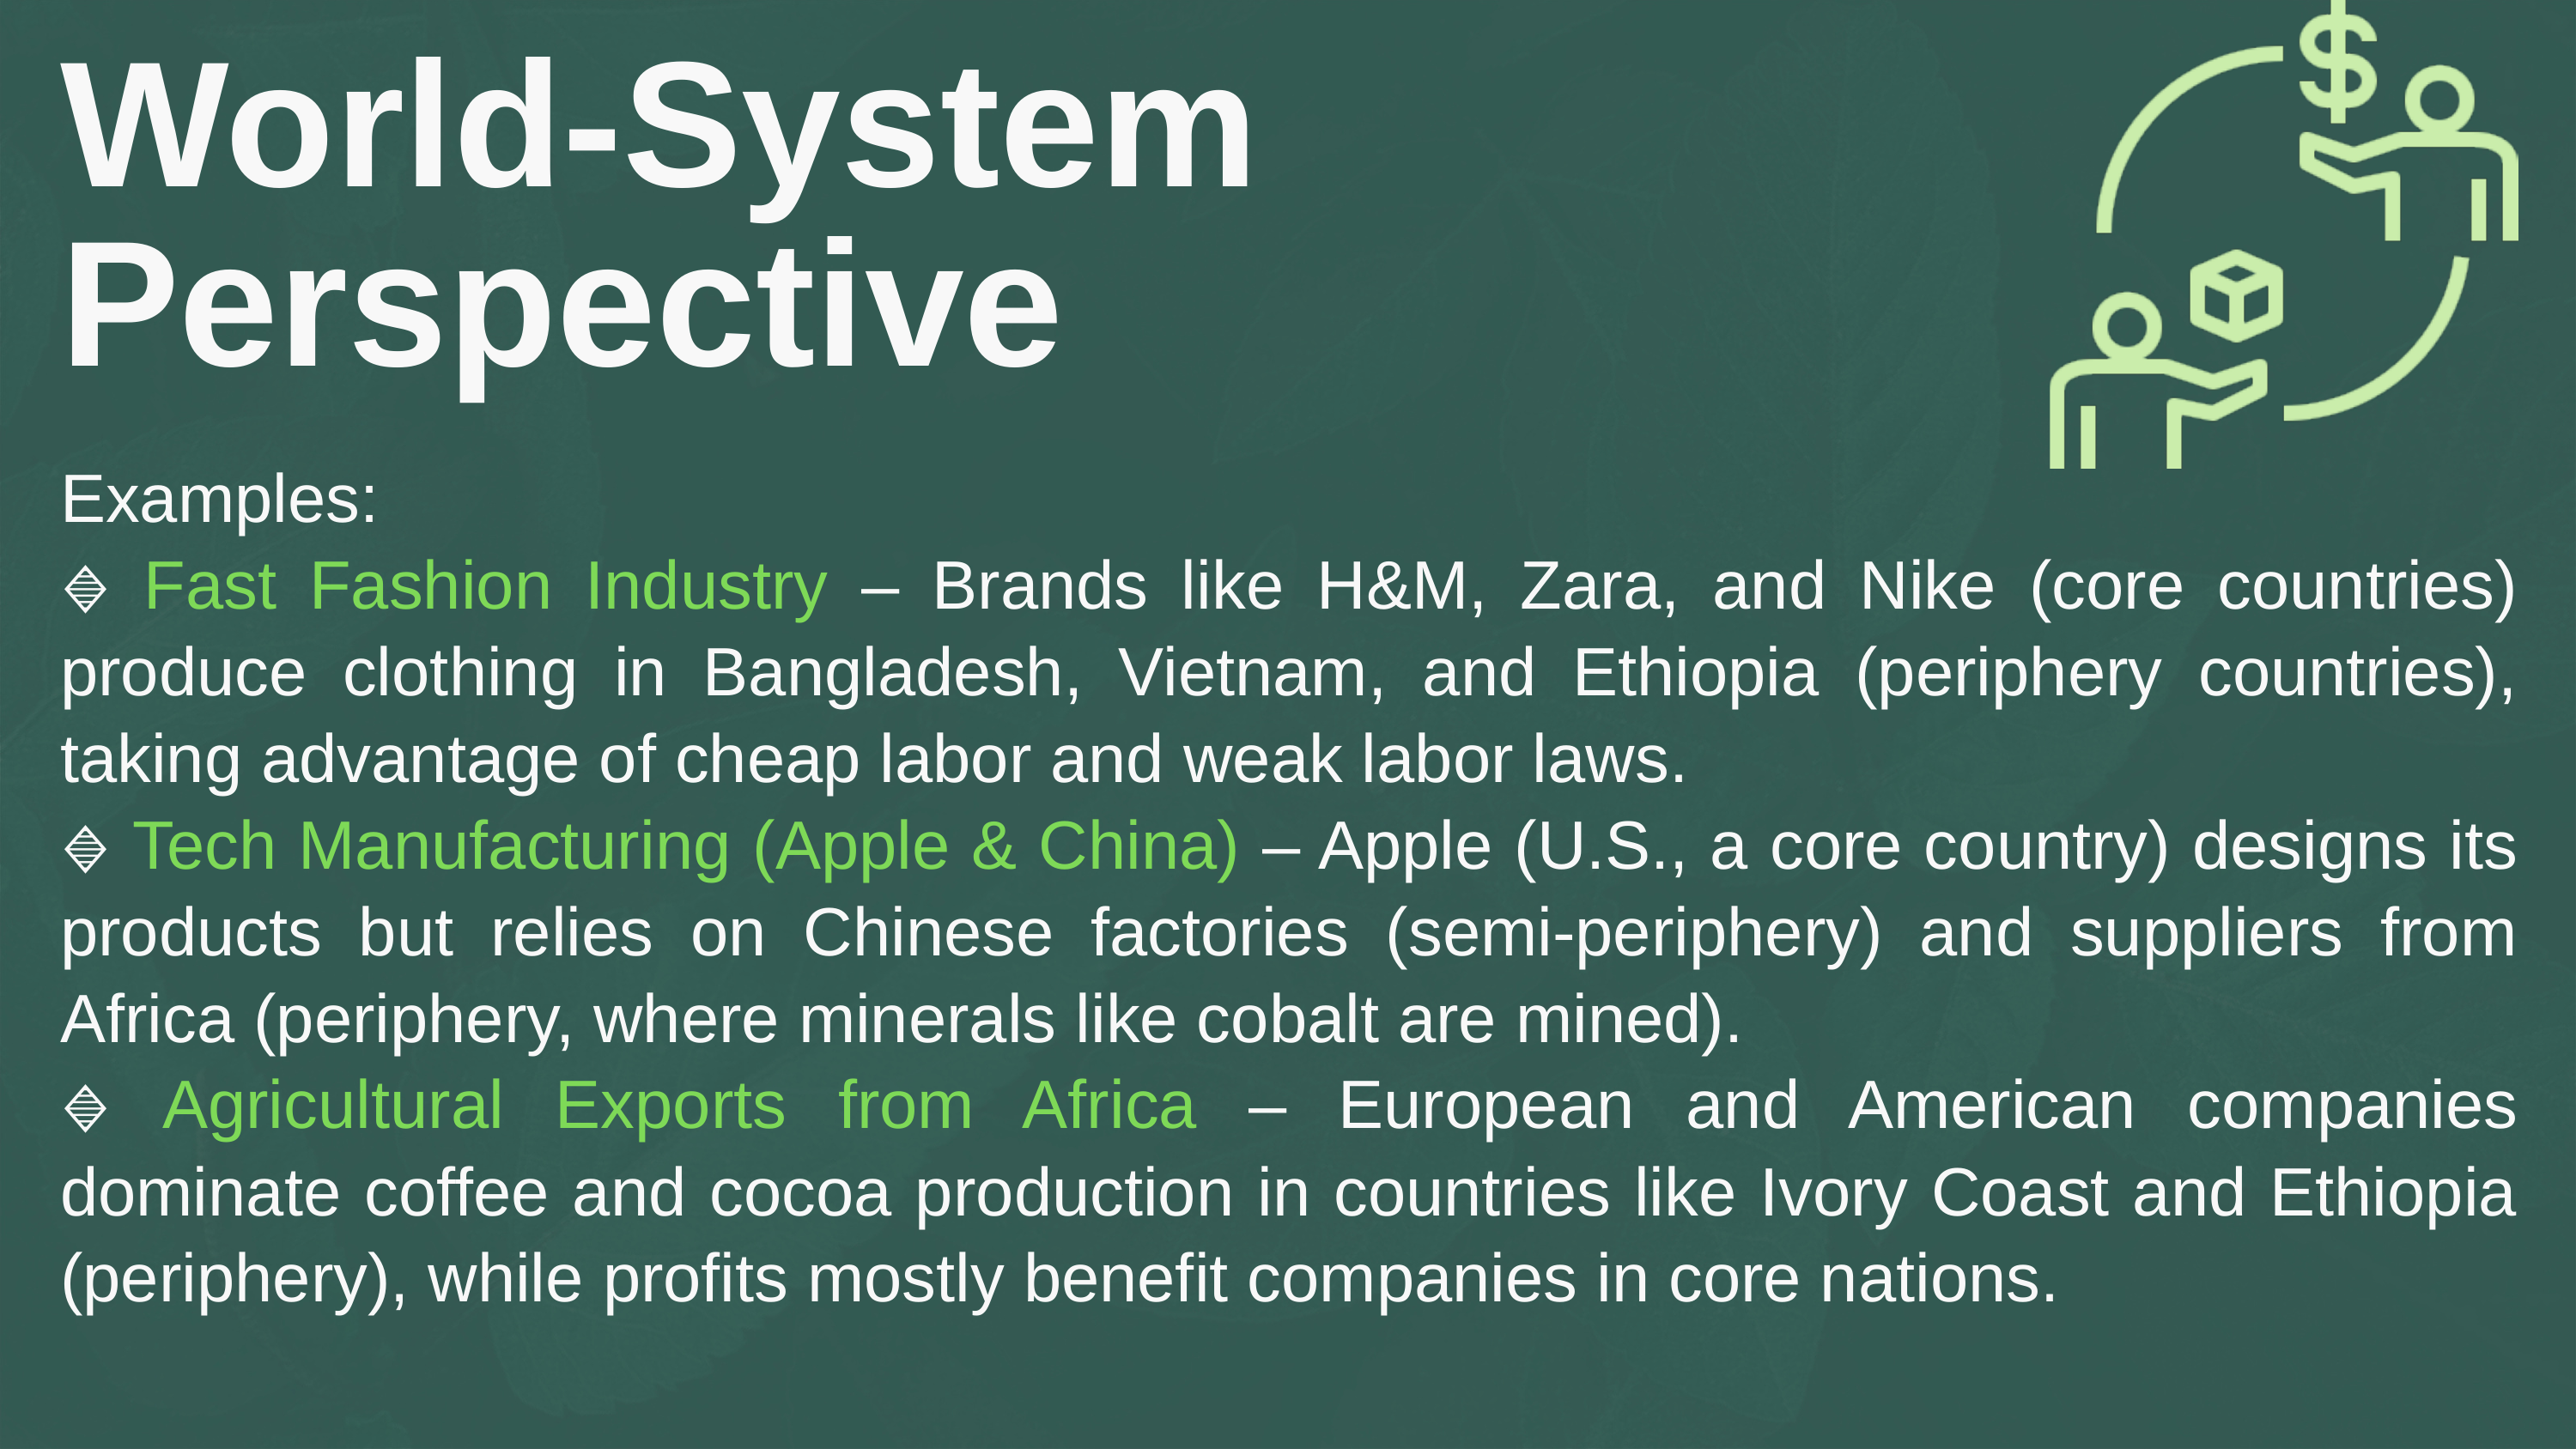

World-System Perspective
Examples:
🔹 Fast Fashion Industry – Brands like H&M, Zara, and Nike (core countries) produce clothing in Bangladesh, Vietnam, and Ethiopia (periphery countries), taking advantage of cheap labor and weak labor laws.
🔹 Tech Manufacturing (Apple & China) – Apple (U.S., a core country) designs its products but relies on Chinese factories (semi-periphery) and suppliers from Africa (periphery, where minerals like cobalt are mined).
🔹 Agricultural Exports from Africa – European and American companies dominate coffee and cocoa production in countries like Ivory Coast and Ethiopia (periphery), while profits mostly benefit companies in core nations.